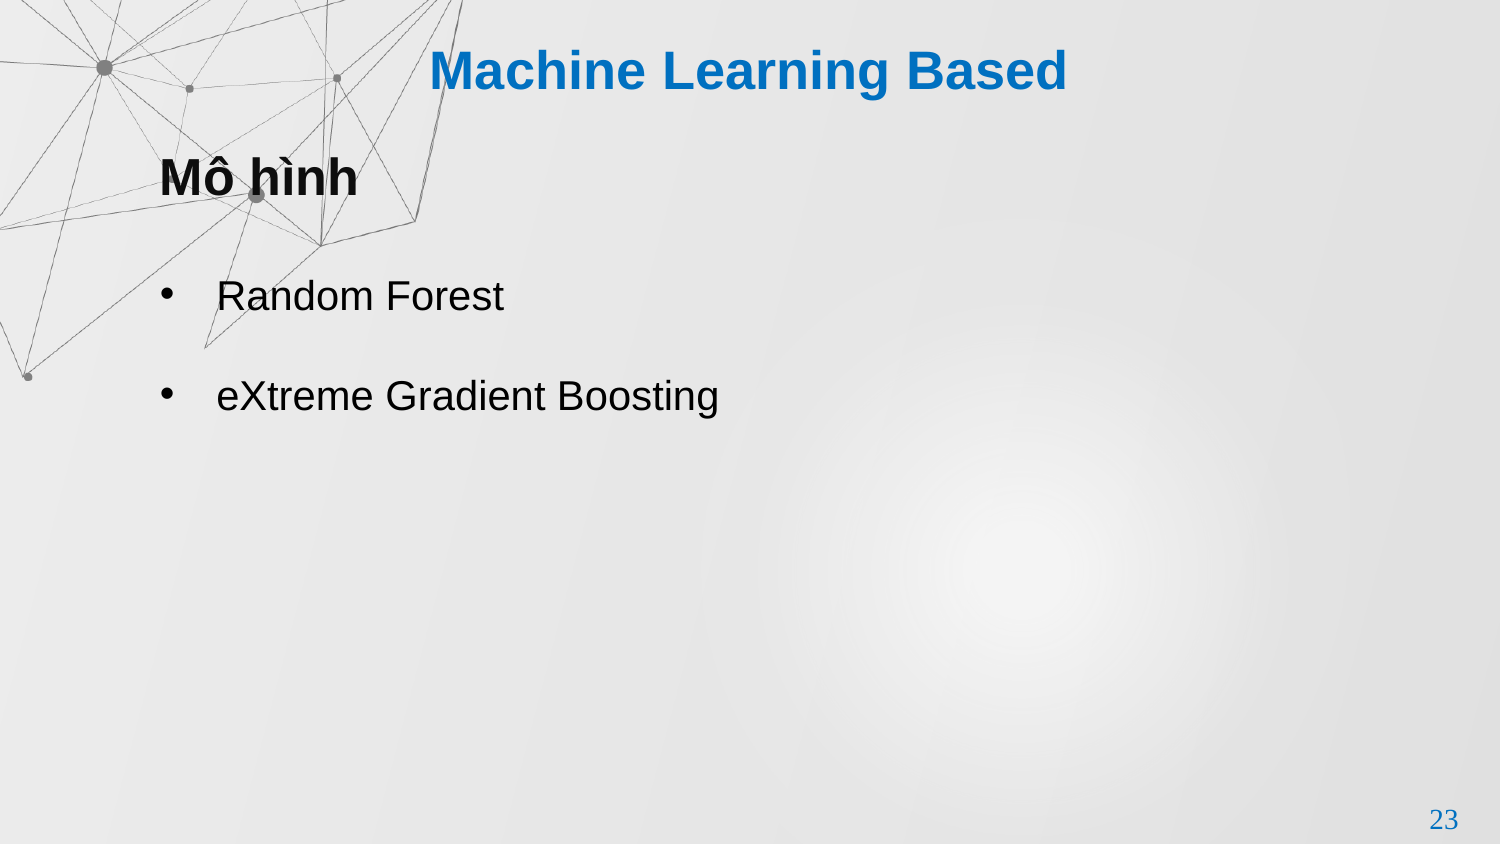

Machine Learning Based
Mô hình

Random Forest

eXtreme Gradient Boosting

23